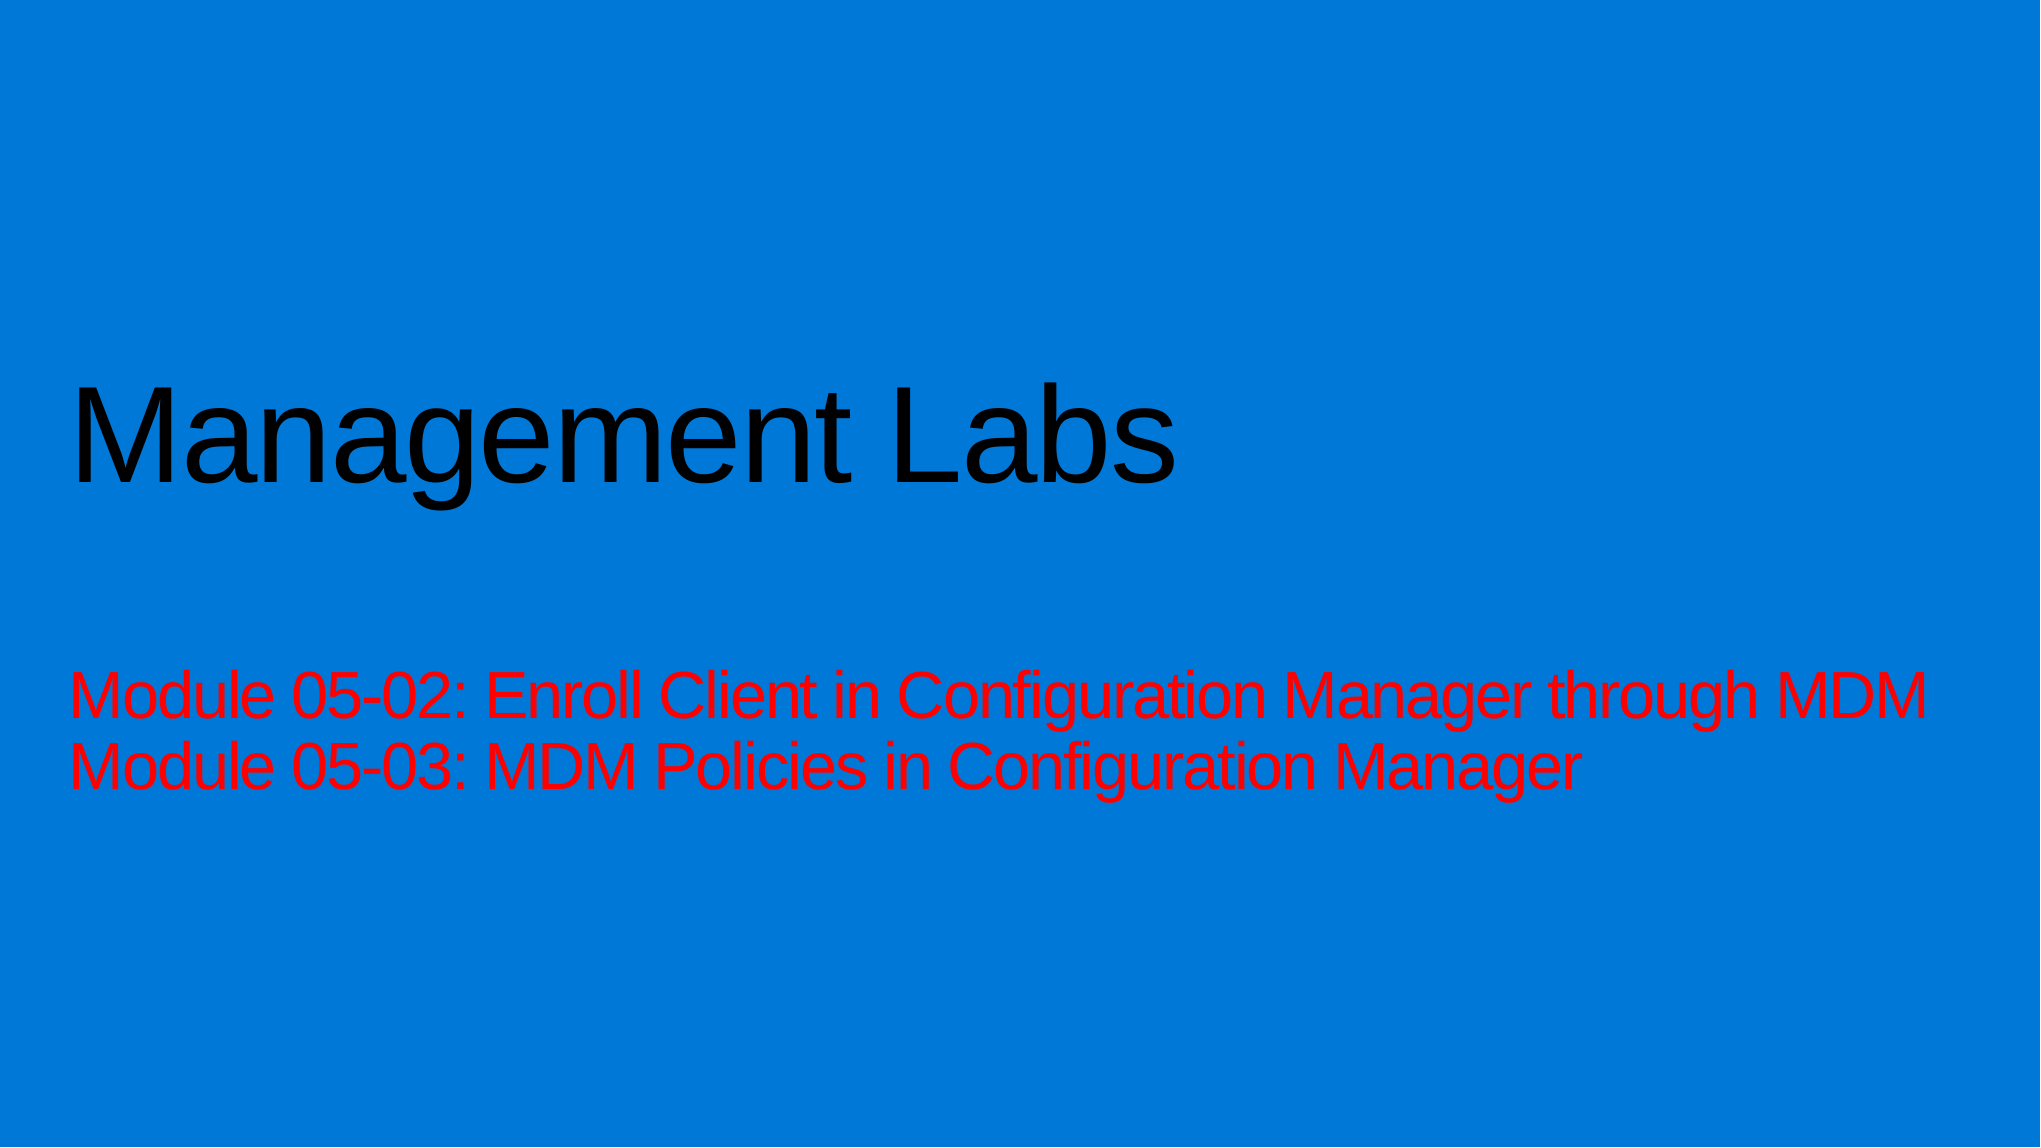

# Management Labs Module 05-02: Enroll Client in Configuration Manager through MDM Module 05-03: MDM Policies in Configuration Manager